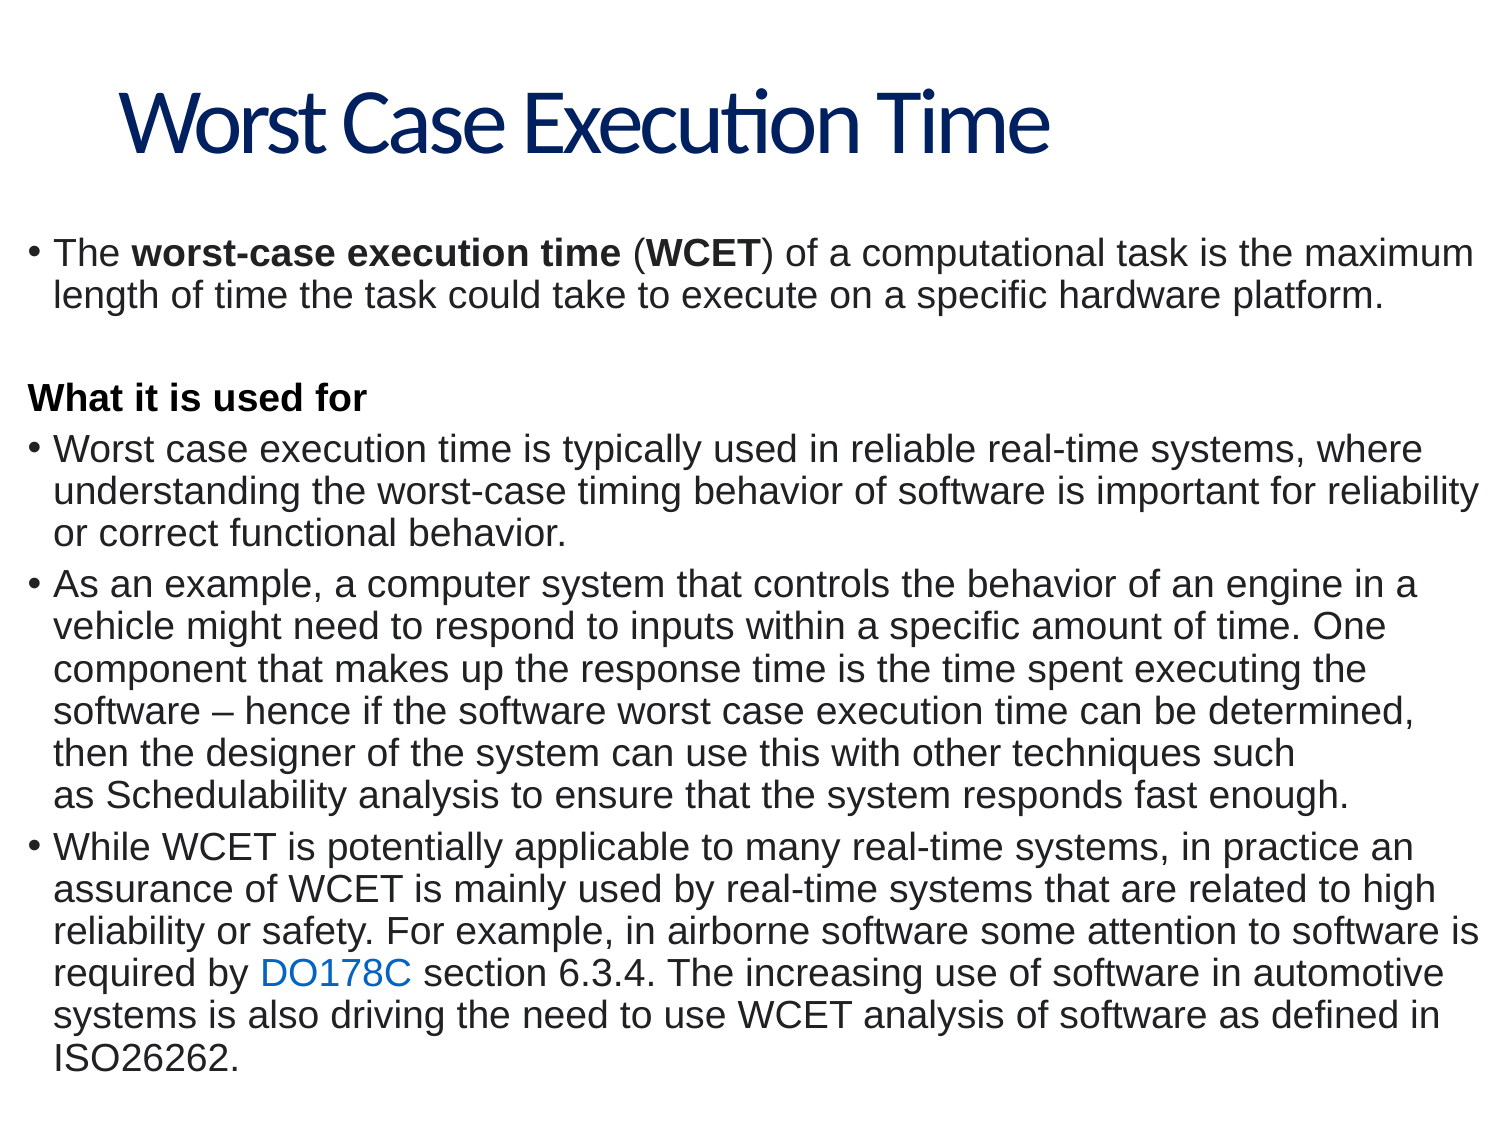

# Worst Case Execution Time

The worst-case execution time (WCET) of a computational task is the maximum length of time the task could take to execute on a specific hardware platform.

What it is used for
Worst case execution time is typically used in reliable real-time systems, where understanding the worst-case timing behavior of software is important for reliability or correct functional behavior.
As an example, a computer system that controls the behavior of an engine in a vehicle might need to respond to inputs within a specific amount of time. One component that makes up the response time is the time spent executing the software – hence if the software worst case execution time can be determined, then the designer of the system can use this with other techniques such as Schedulability analysis to ensure that the system responds fast enough.
While WCET is potentially applicable to many real-time systems, in practice an assurance of WCET is mainly used by real-time systems that are related to high reliability or safety. For example, in airborne software some attention to software is required by DO178C section 6.3.4. The increasing use of software in automotive systems is also driving the need to use WCET analysis of software as defined in ISO26262.